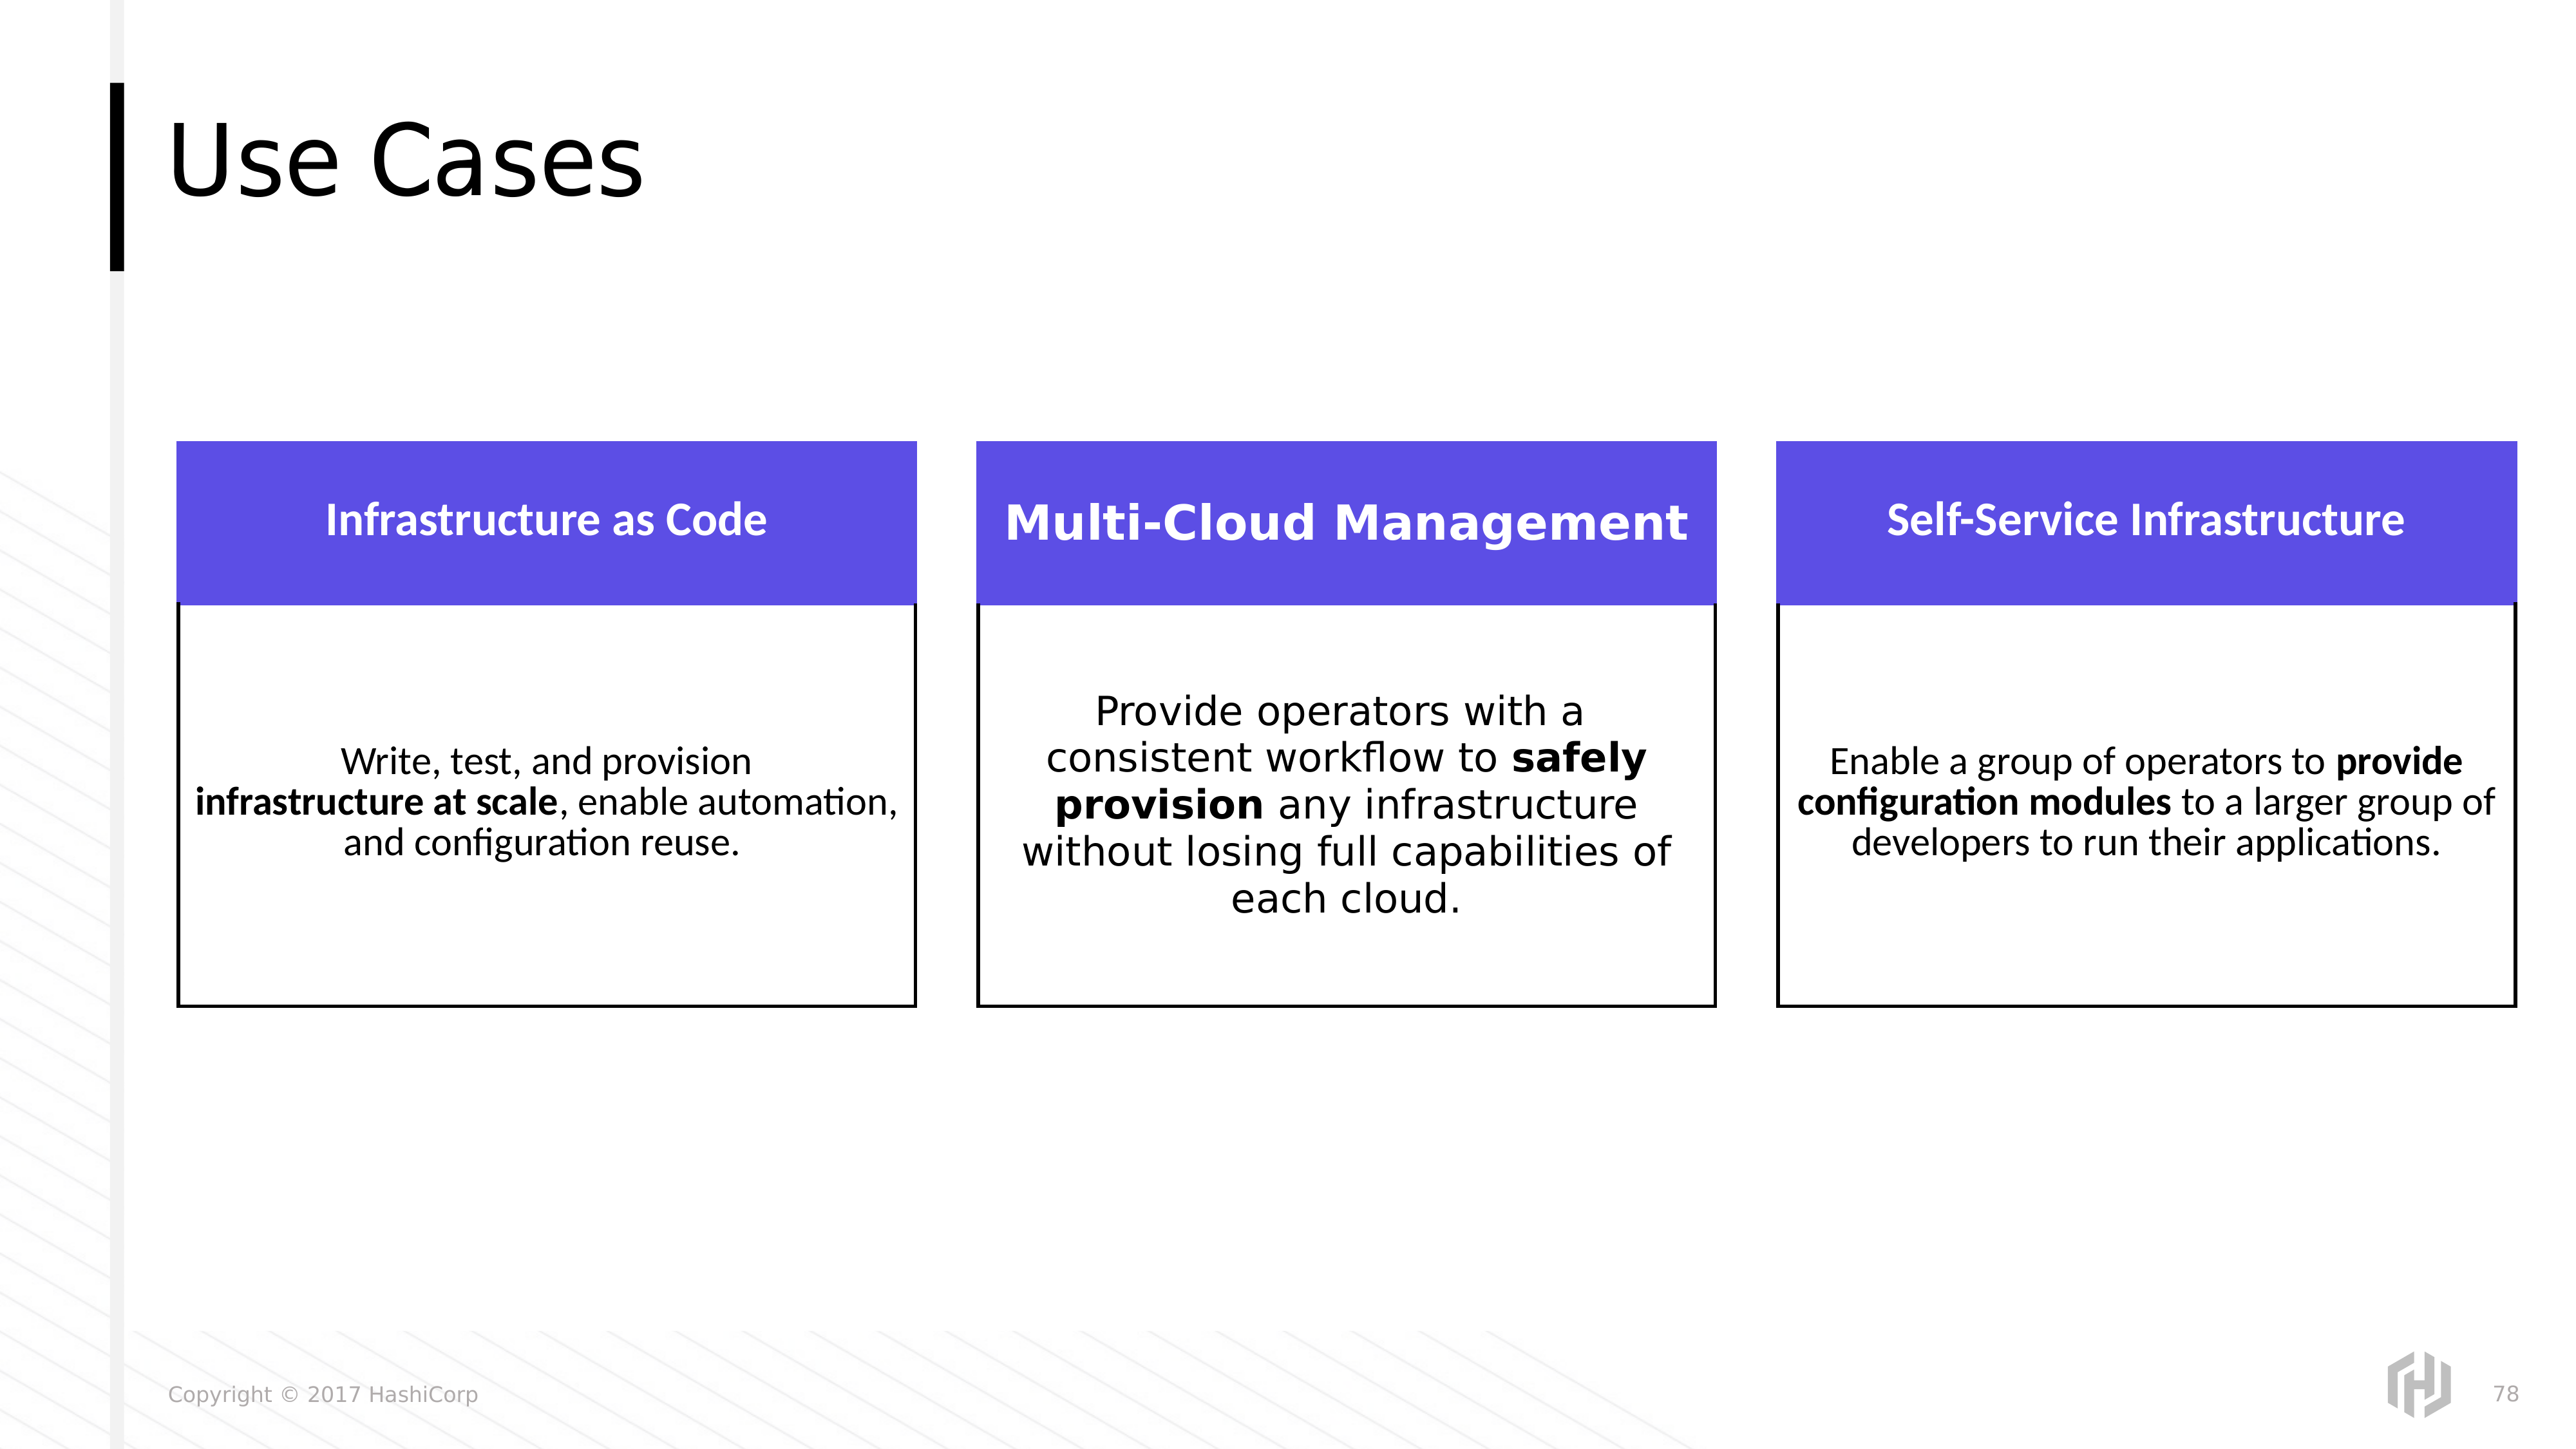

# Use Cases
| Infrastructure as Code |  | Multi-Cloud Management |  | Self-Service Infrastructure |
| --- | --- | --- | --- | --- |
| Write, test, and provision infrastructure at scale, enable automation, and configuration reuse. |  | Provide operators with a consistent workflow to safely provision any infrastructure without losing full capabilities of each cloud. |  | Enable a group of operators to provide configuration modules to a larger group of developers to run their applications. |
78